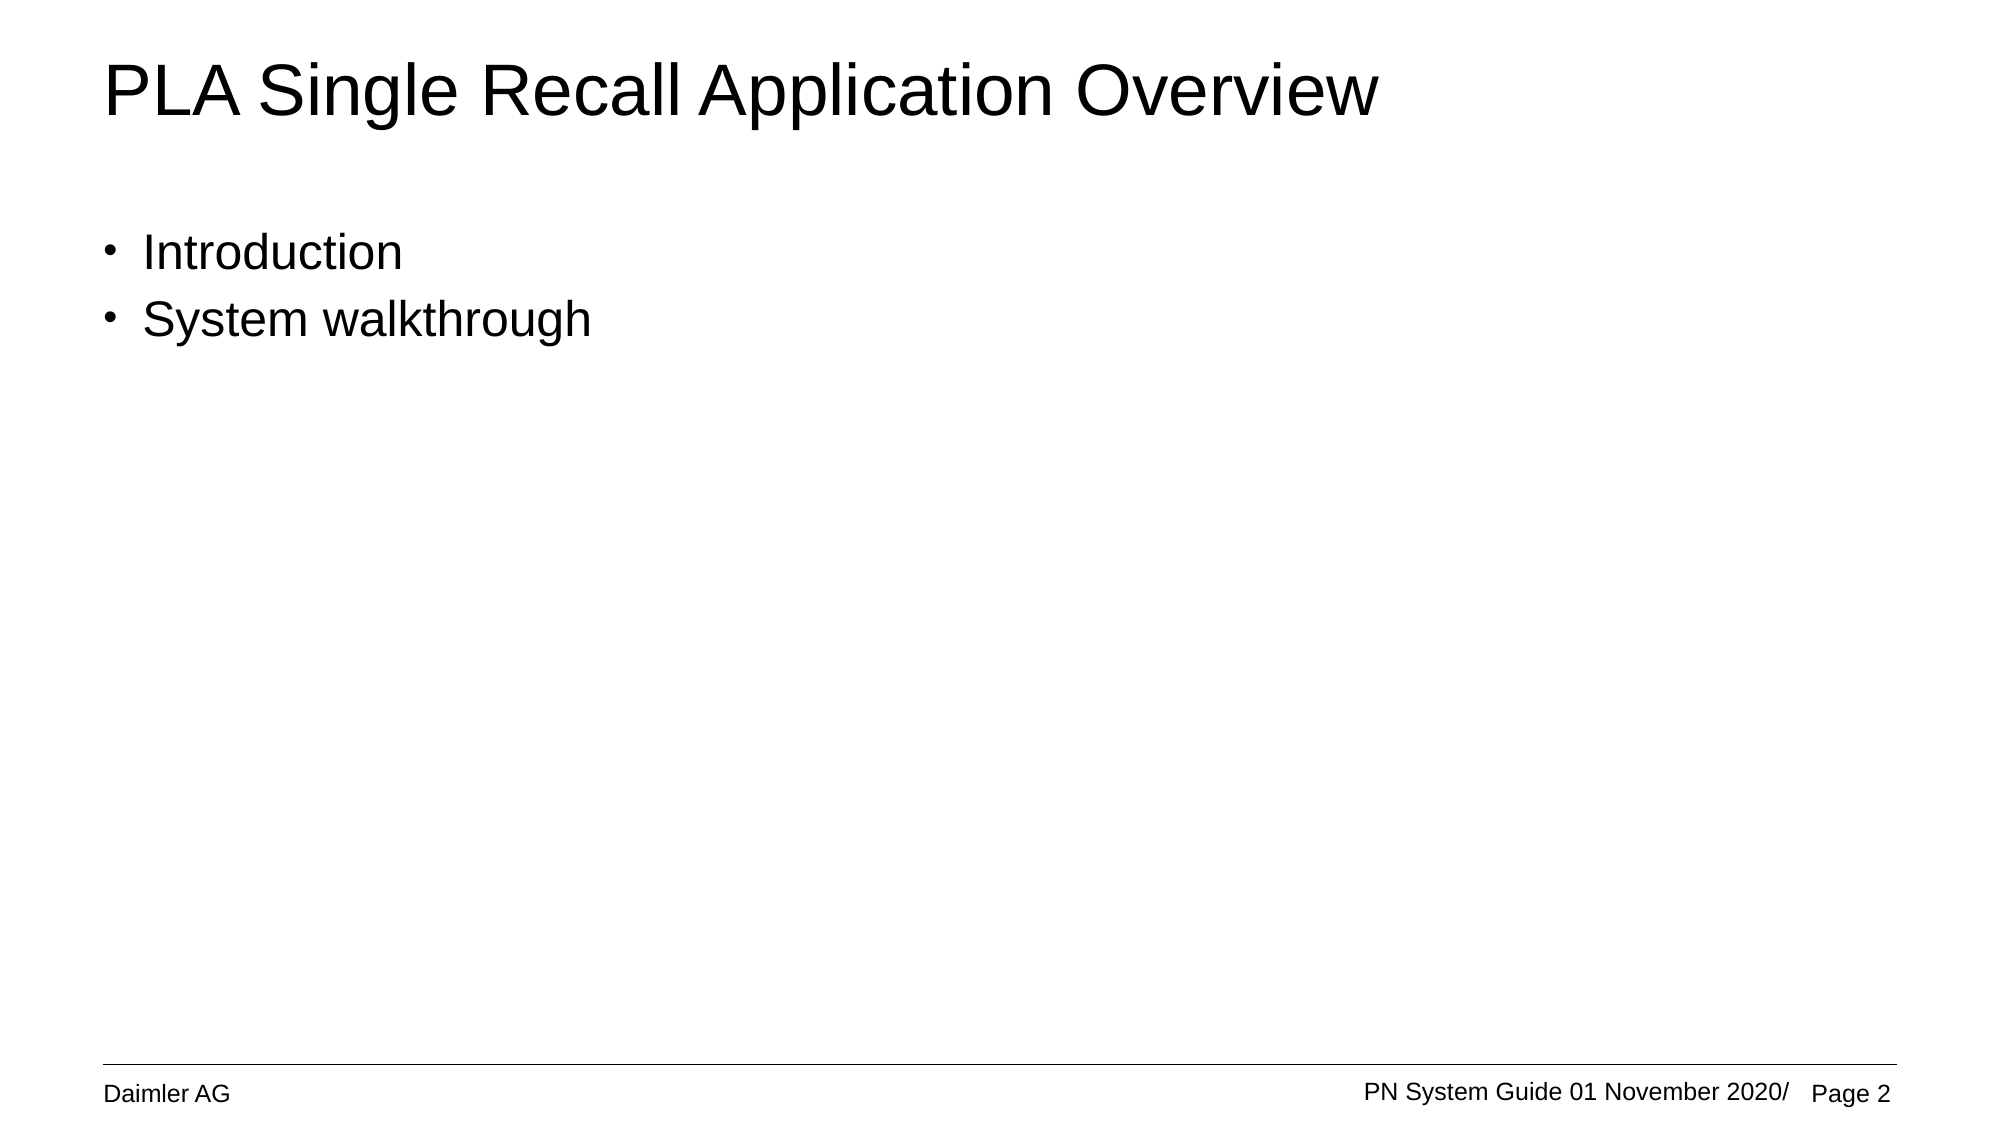

# PLA Single Recall Application Overview
Introduction
System walkthrough

PN System Guide 01 November 2020/
Page 2